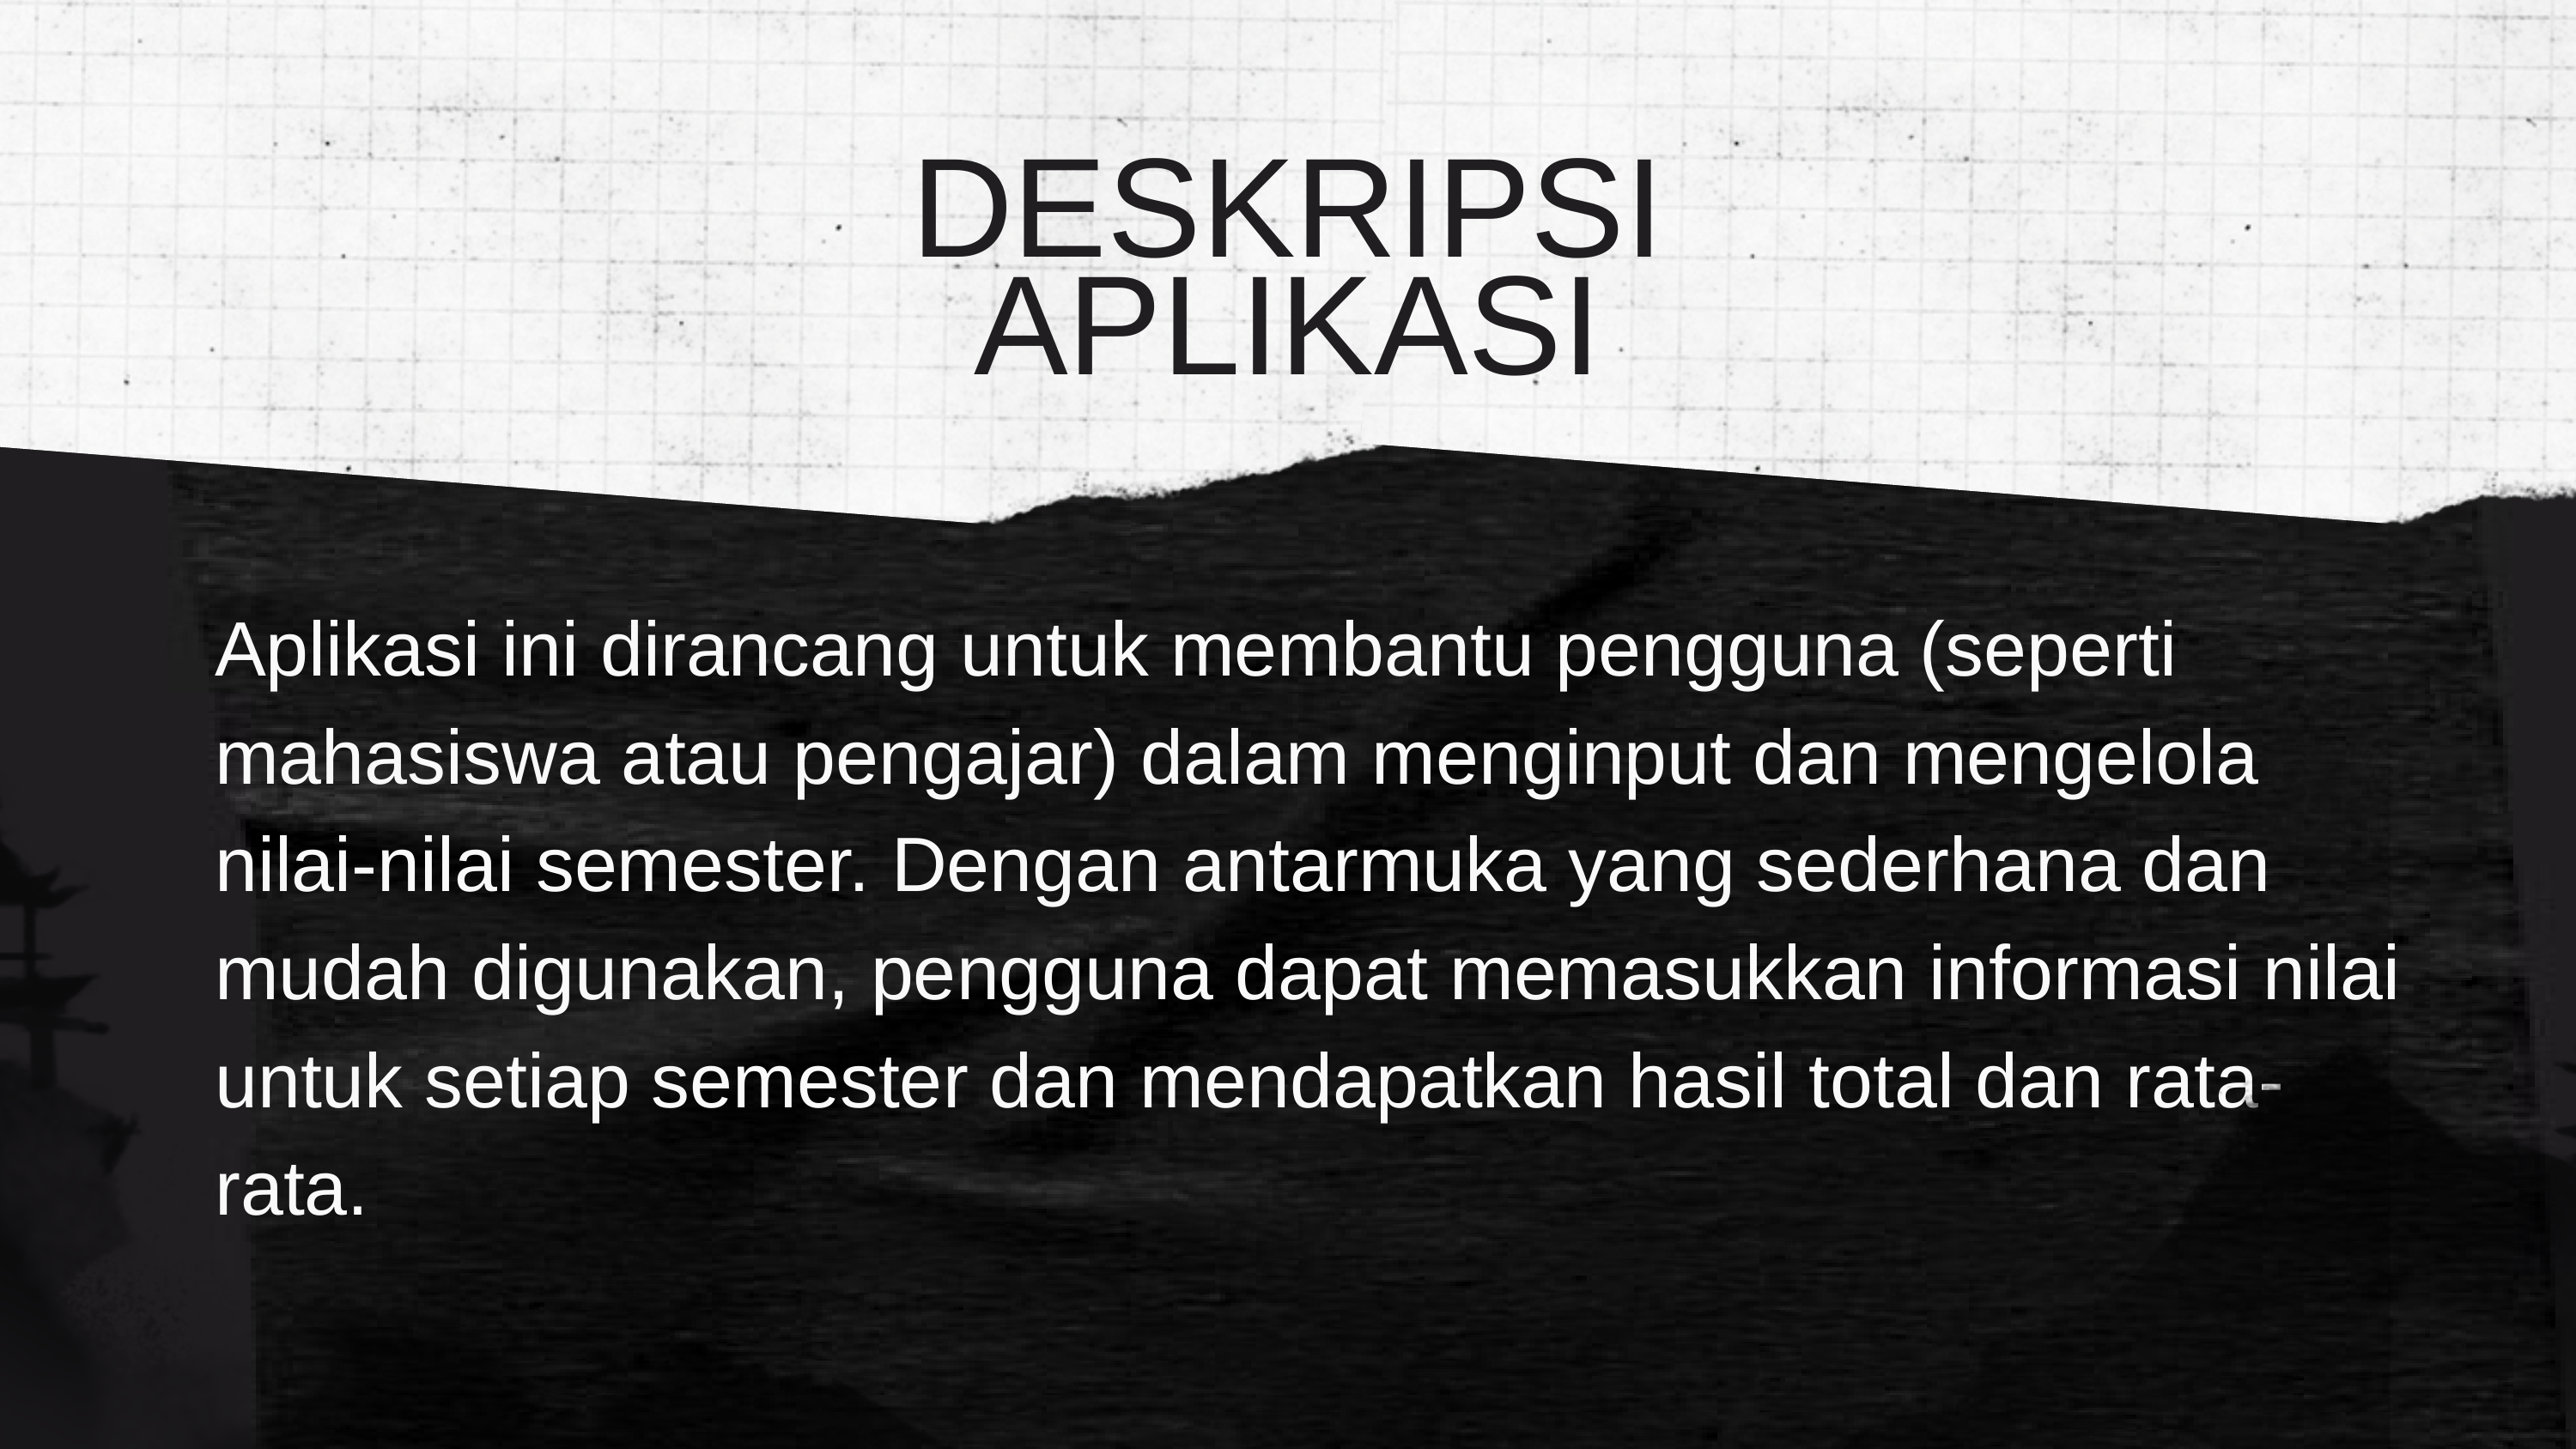

DESKRIPSI APLIKASI

Aplikasi ini dirancang untuk membantu pengguna (seperti mahasiswa atau pengajar) dalam menginput dan mengelola nilai-nilai semester. Dengan antarmuka yang sederhana dan mudah digunakan, pengguna dapat memasukkan informasi nilai untuk setiap semester dan mendapatkan hasil total dan rata-rata.